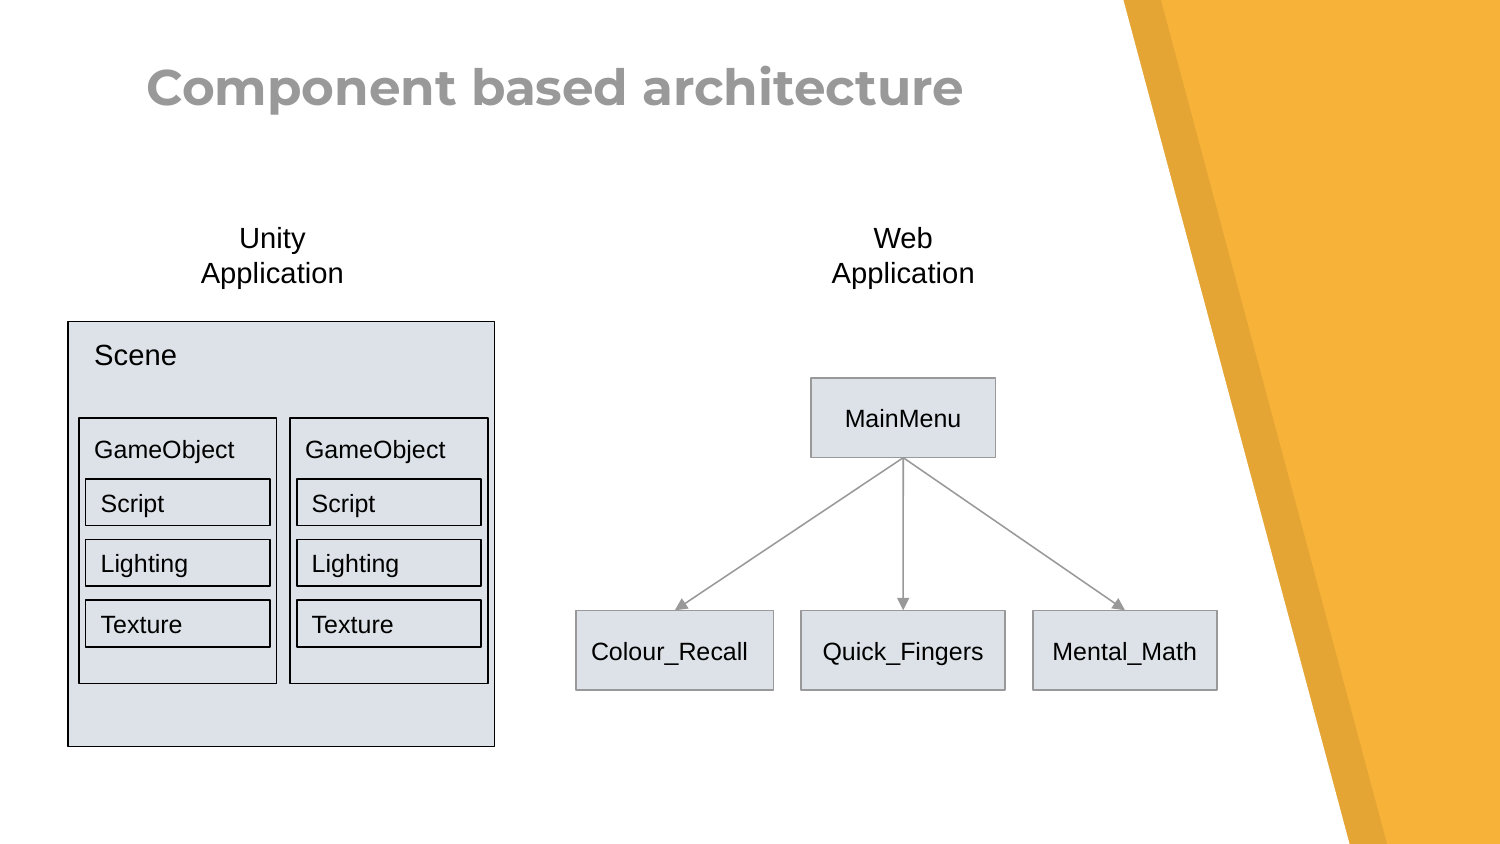

# Component based architecture
Web Application
Unity Application

Scene
MainMenu

GameObject

GameObject
Script
Script

Lighting
Lighting

Texture
Texture

Colour_Recall
Quick_Fingers
Mental_Math